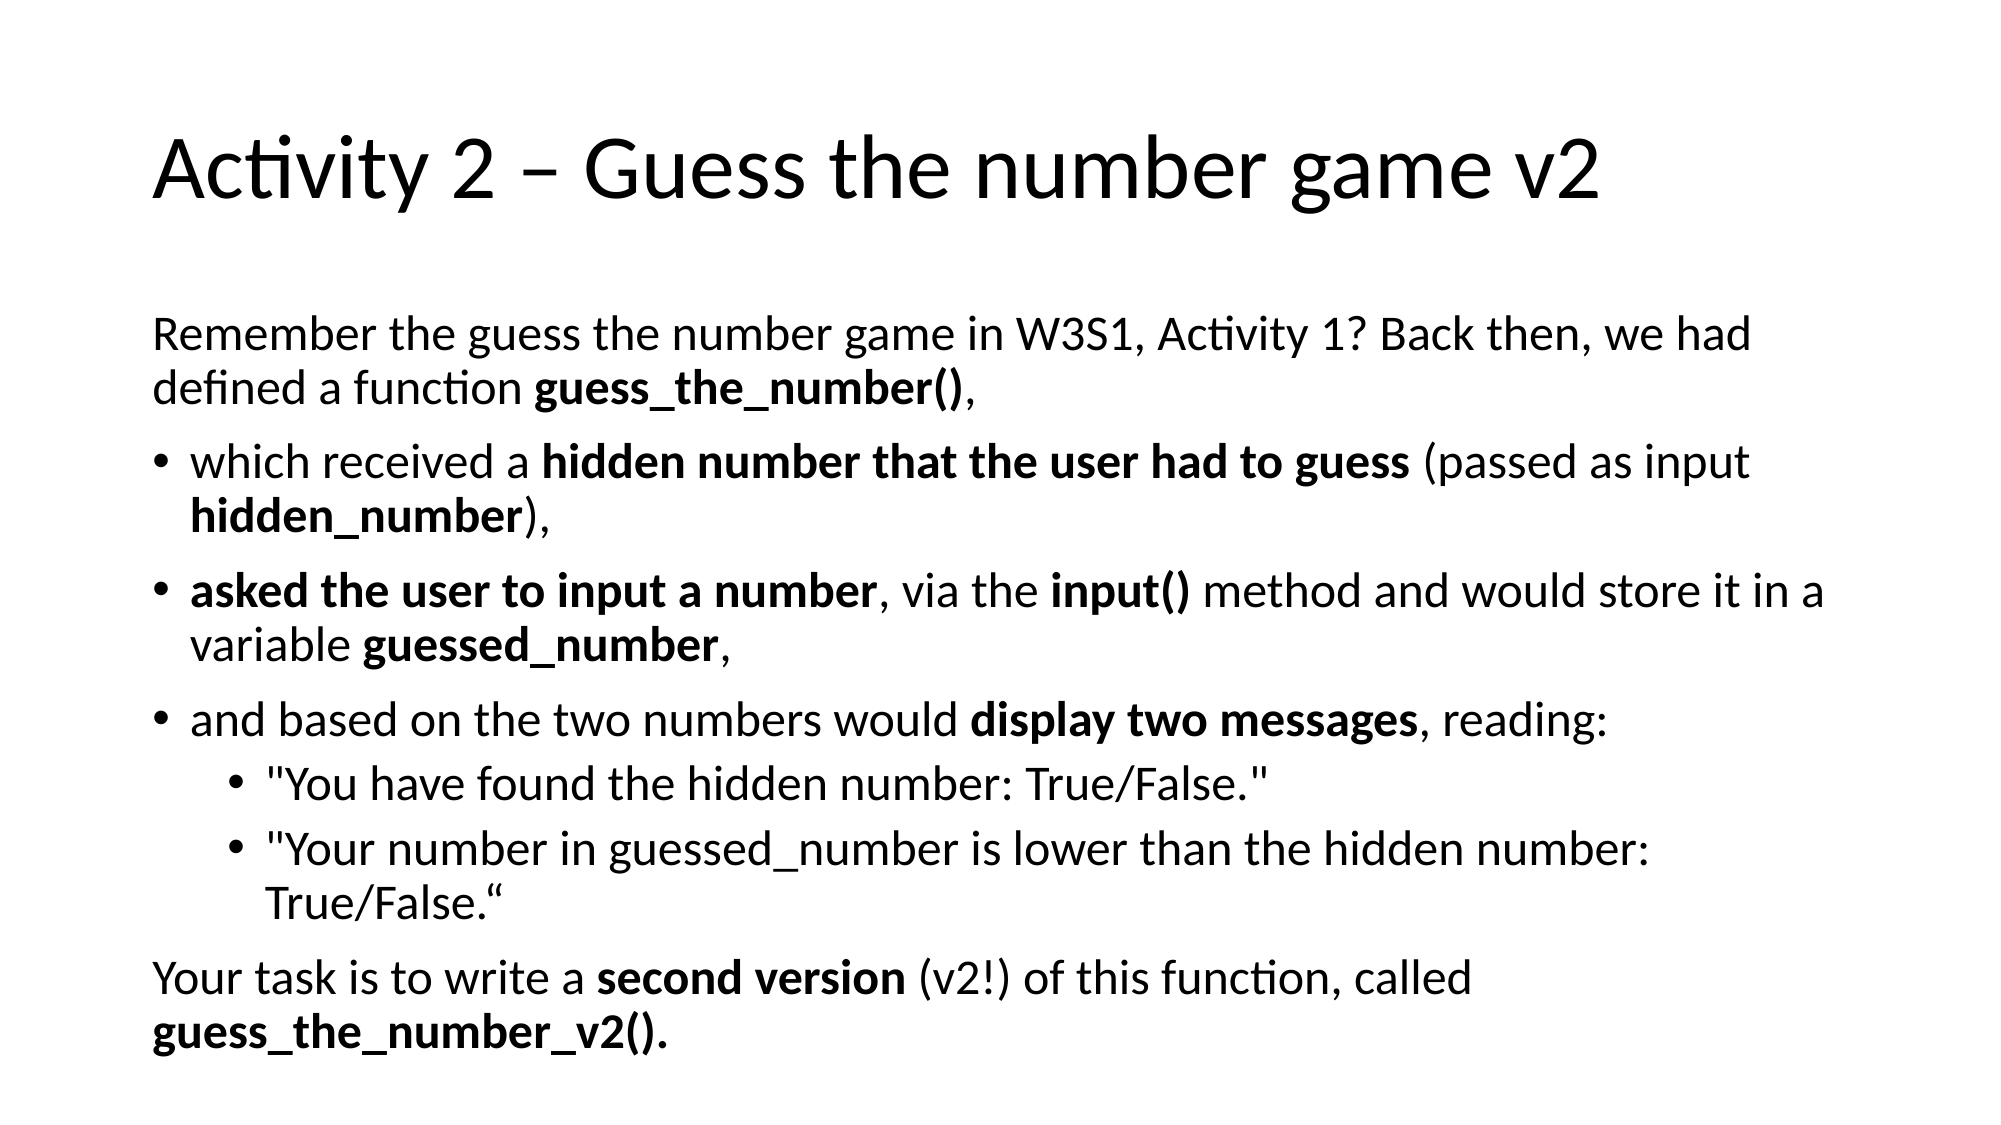

# Activity 2 – Guess the number game v2
Remember the guess the number game in W3S1, Activity 1? Back then, we had defined a function guess_the_number(),
which received a hidden number that the user had to guess (passed as input hidden_number),
asked the user to input a number, via the input() method and would store it in a variable guessed_number,
and based on the two numbers would display two messages, reading:
"You have found the hidden number: True/False."
"Your number in guessed_number is lower than the hidden number: True/False.“
Your task is to write a second version (v2!) of this function, called guess_the_number_v2().